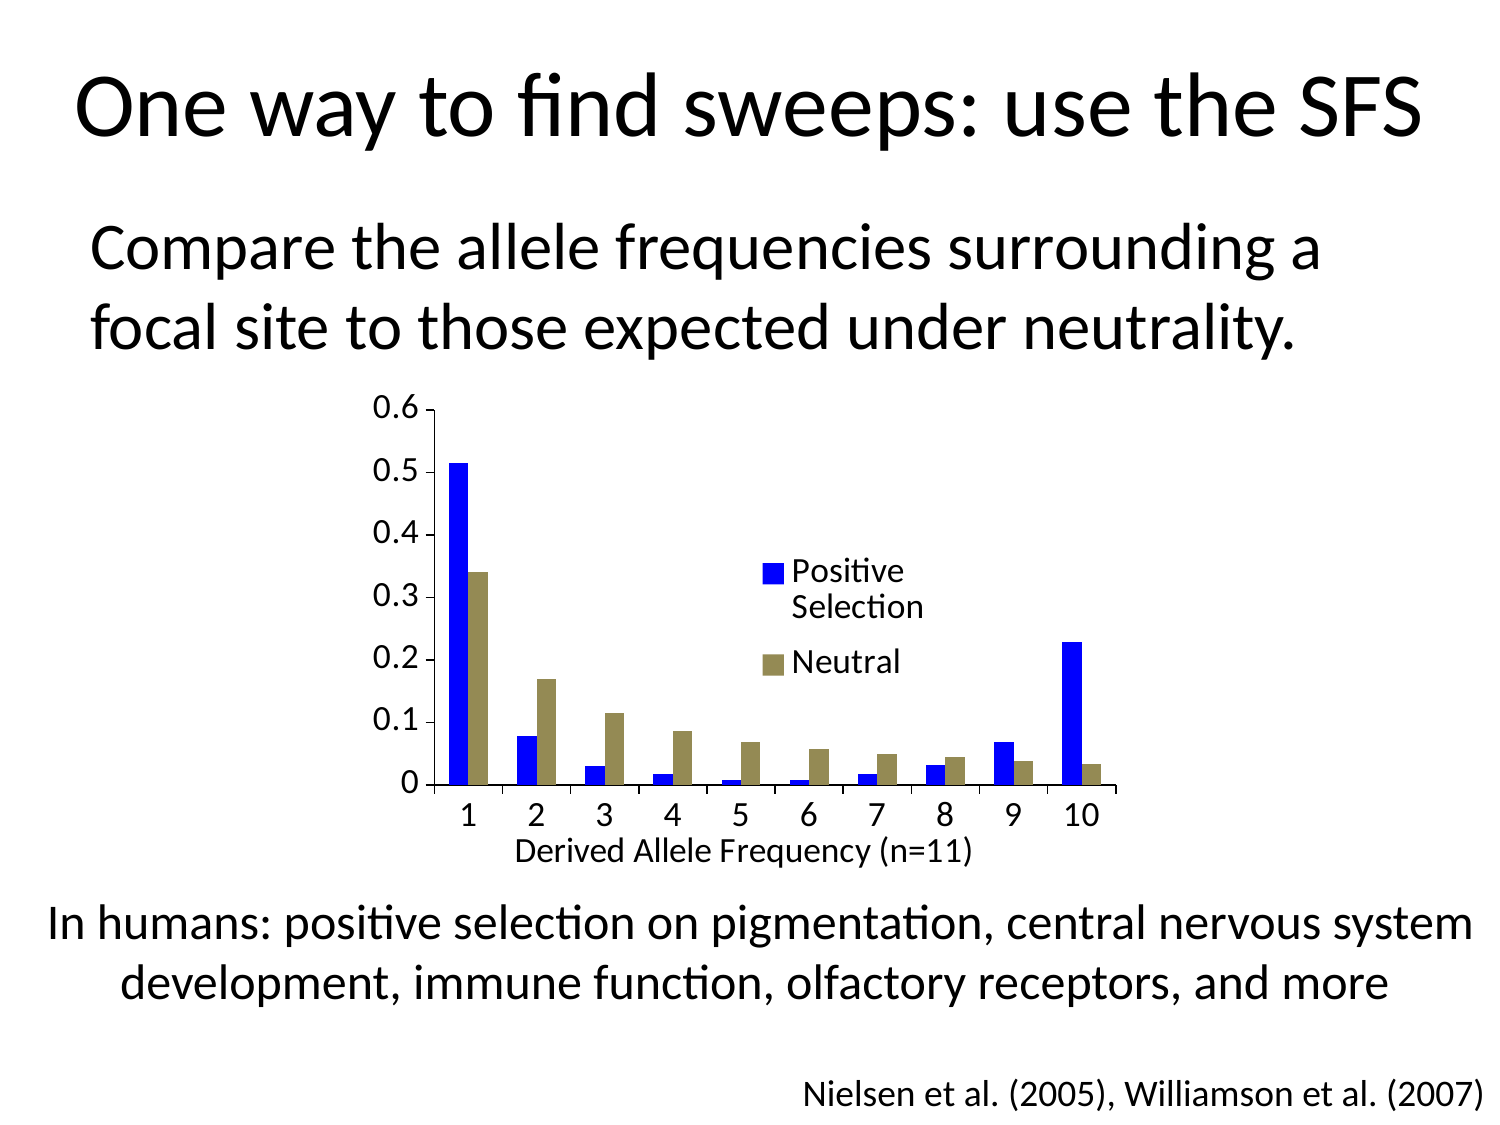

# One way to find sweeps: use the SFS
Compare the allele frequencies surrounding a focal site to those expected under neutrality.

### Chart

| Category | Positive Selection | Neutral |
|---|---|---|
In humans: positive selection on pigmentation, central nervous system development, immune function, olfactory receptors, and more
Nielsen et al. (2005), Williamson et al. (2007)